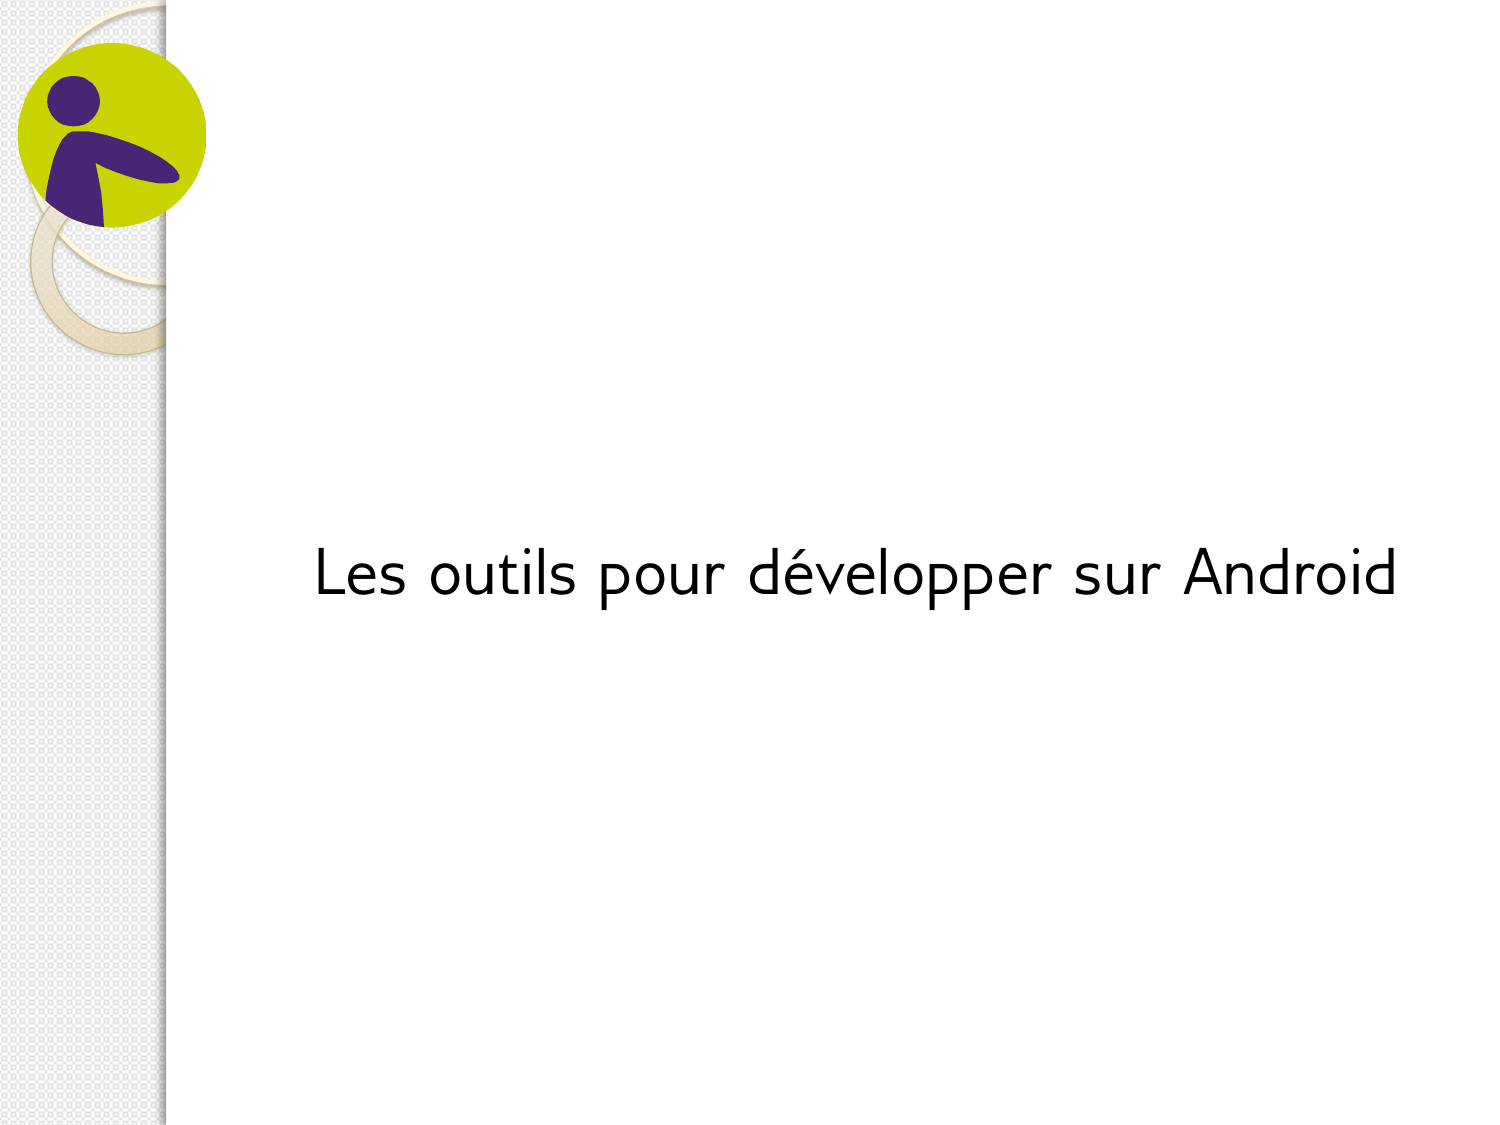

#

Les outils pour développer sur Android